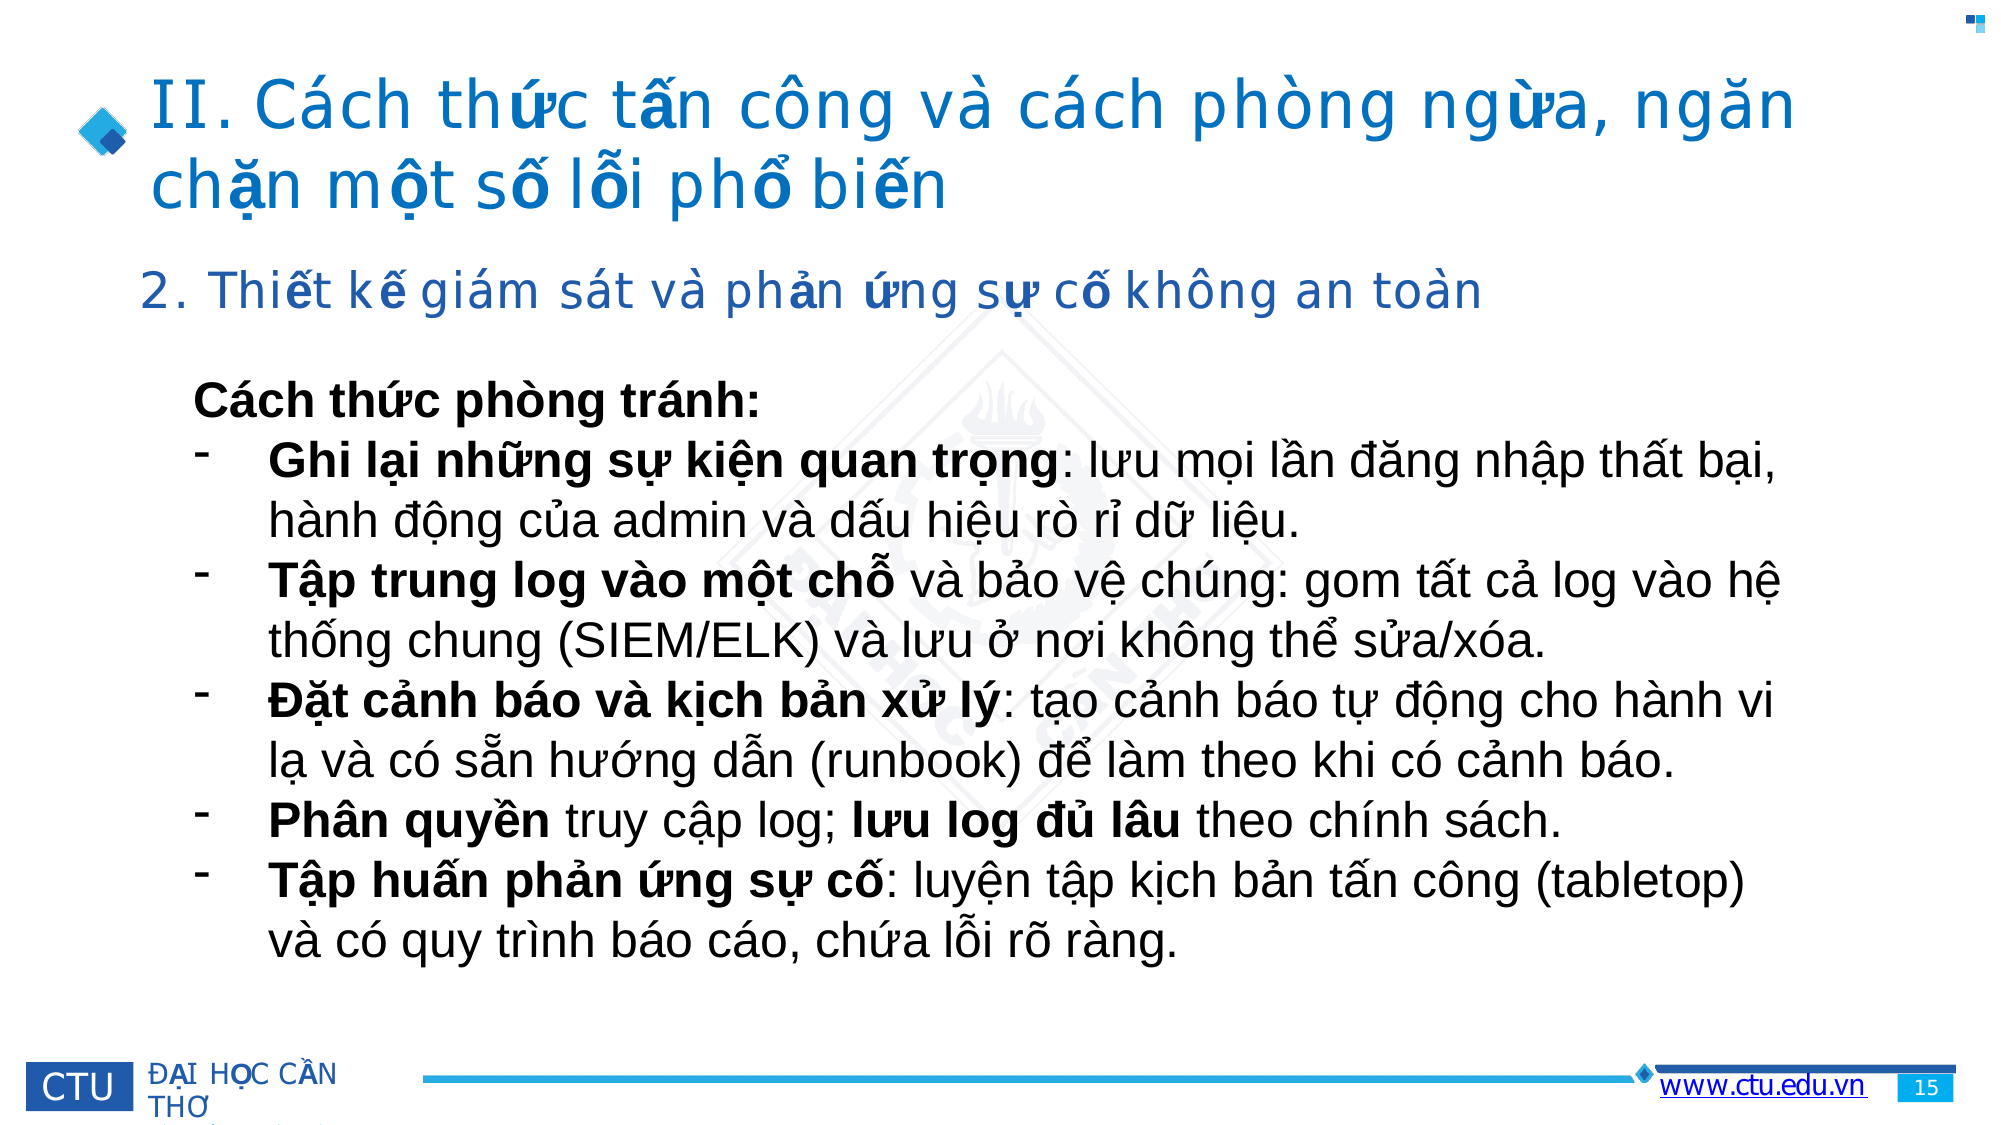

# II. Cách thức tấn công và cách phòng ngừa, ngăn chặn một số lỗi phổ biến
2  .   Thiết kế giám sát và phản ứng sự cố không an toàn
Cách thức phòng tránh:
Ghi lại những sự kiện quan trọng: lưu mọi lần đăng nhập thất bại, hành động của admin và dấu hiệu rò rỉ dữ liệu.
Tập trung log vào một chỗ và bảo vệ chúng: gom tất cả log vào hệ thống chung (SIEM/ELK) và lưu ở nơi không thể sửa/xóa.
Đặt cảnh báo và kịch bản xử lý: tạo cảnh báo tự động cho hành vi lạ và có sẵn hướng dẫn (runbook) để làm theo khi có cảnh báo.
Phân quyền truy cập log; lưu log đủ lâu theo chính sách.
Tập huấn phản ứng sự cố: luyện tập kịch bản tấn công (tabletop) và có quy trình báo cáo, chứa lỗi rõ ràng.
ĐẠI HỌC CẦN THƠ
Cộng đồng – Toàn diện – Ưu việt
CTU
www.ctu.edu.vn
15